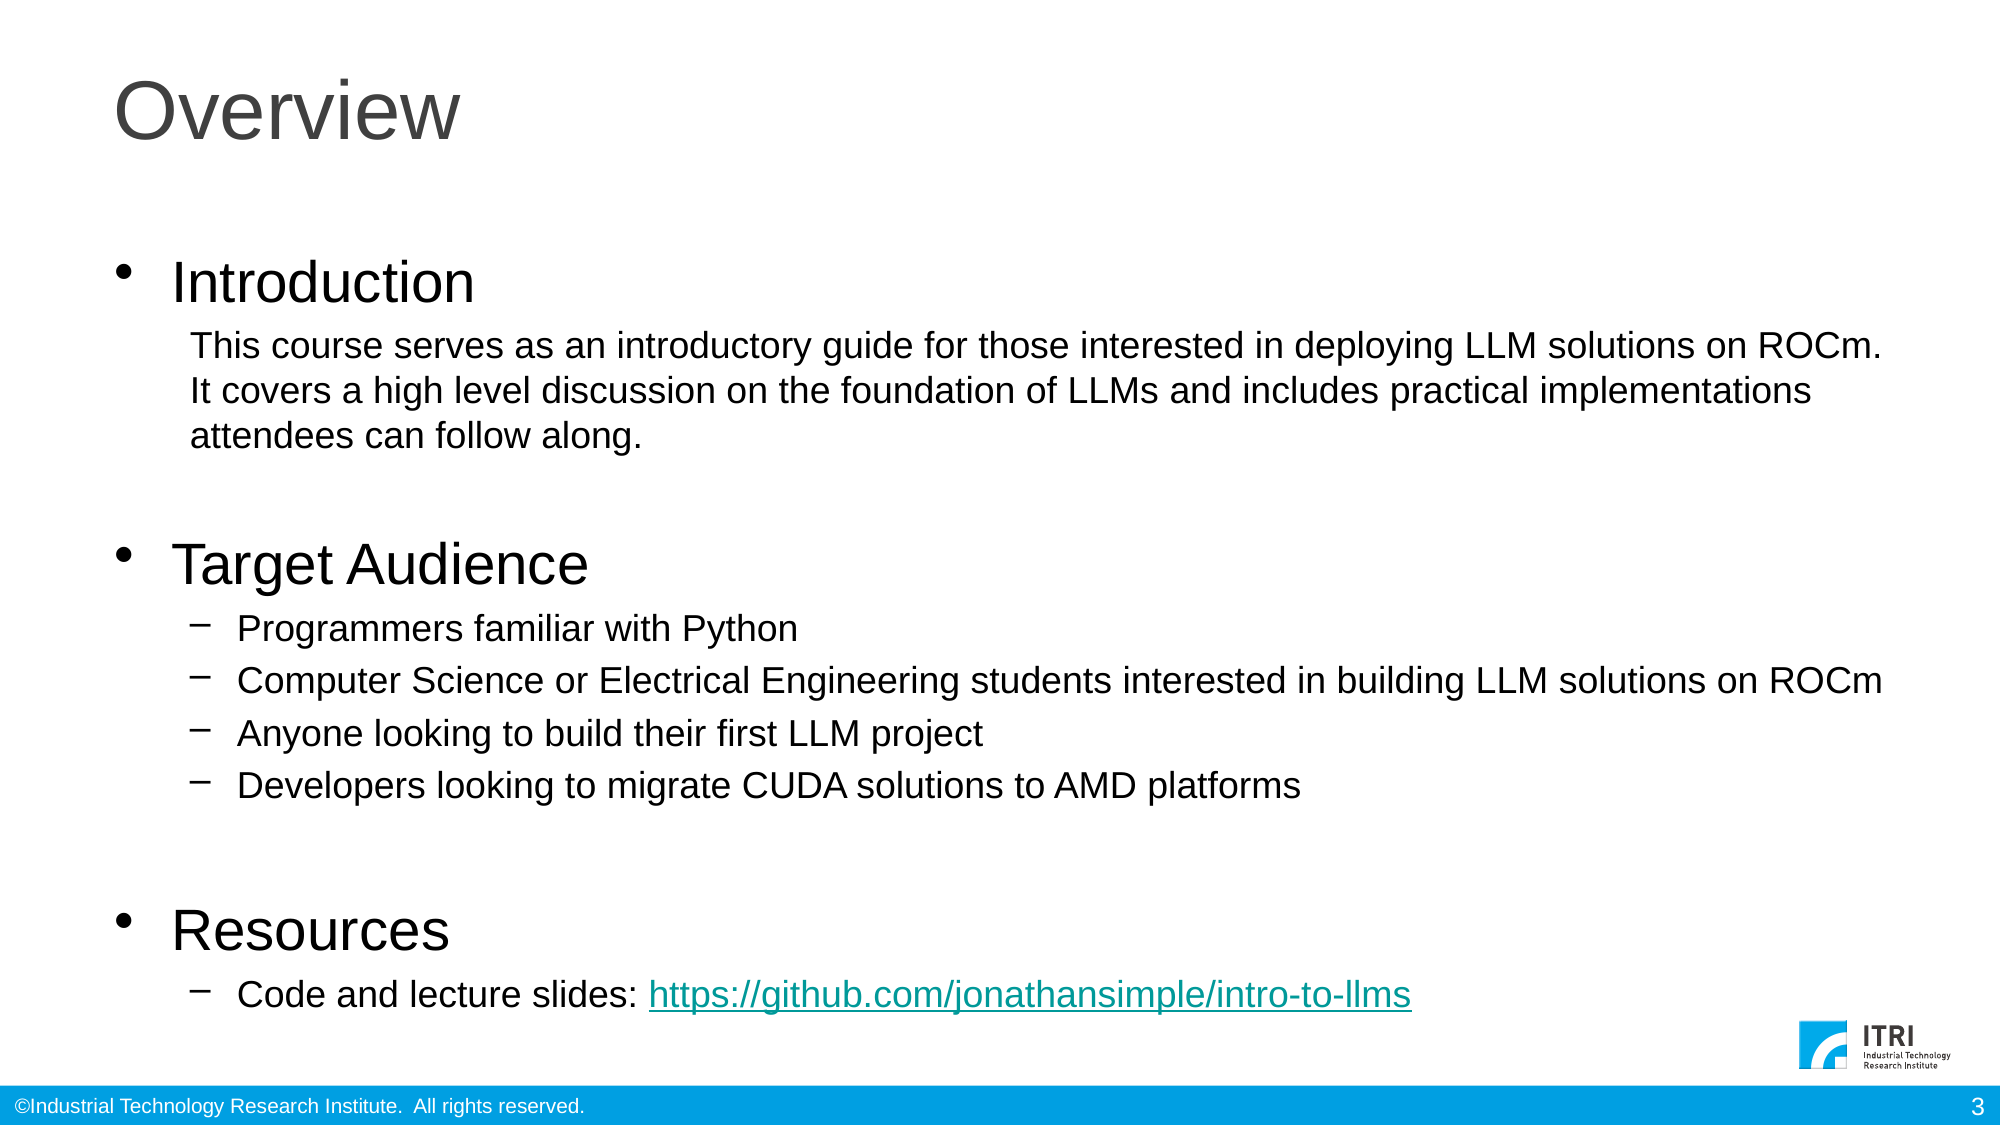

# Overview
Introduction
This course serves as an introductory guide for those interested in deploying LLM solutions on ROCm. It covers a high level discussion on the foundation of LLMs and includes practical implementations attendees can follow along.

Target Audience
Programmers familiar with Python
Computer Science or Electrical Engineering students interested in building LLM solutions on ROCm
Anyone looking to build their first LLM project
Developers looking to migrate CUDA solutions to AMD platforms

Resources
Code and lecture slides: https://github.com/jonathansimple/intro-to-llms

3